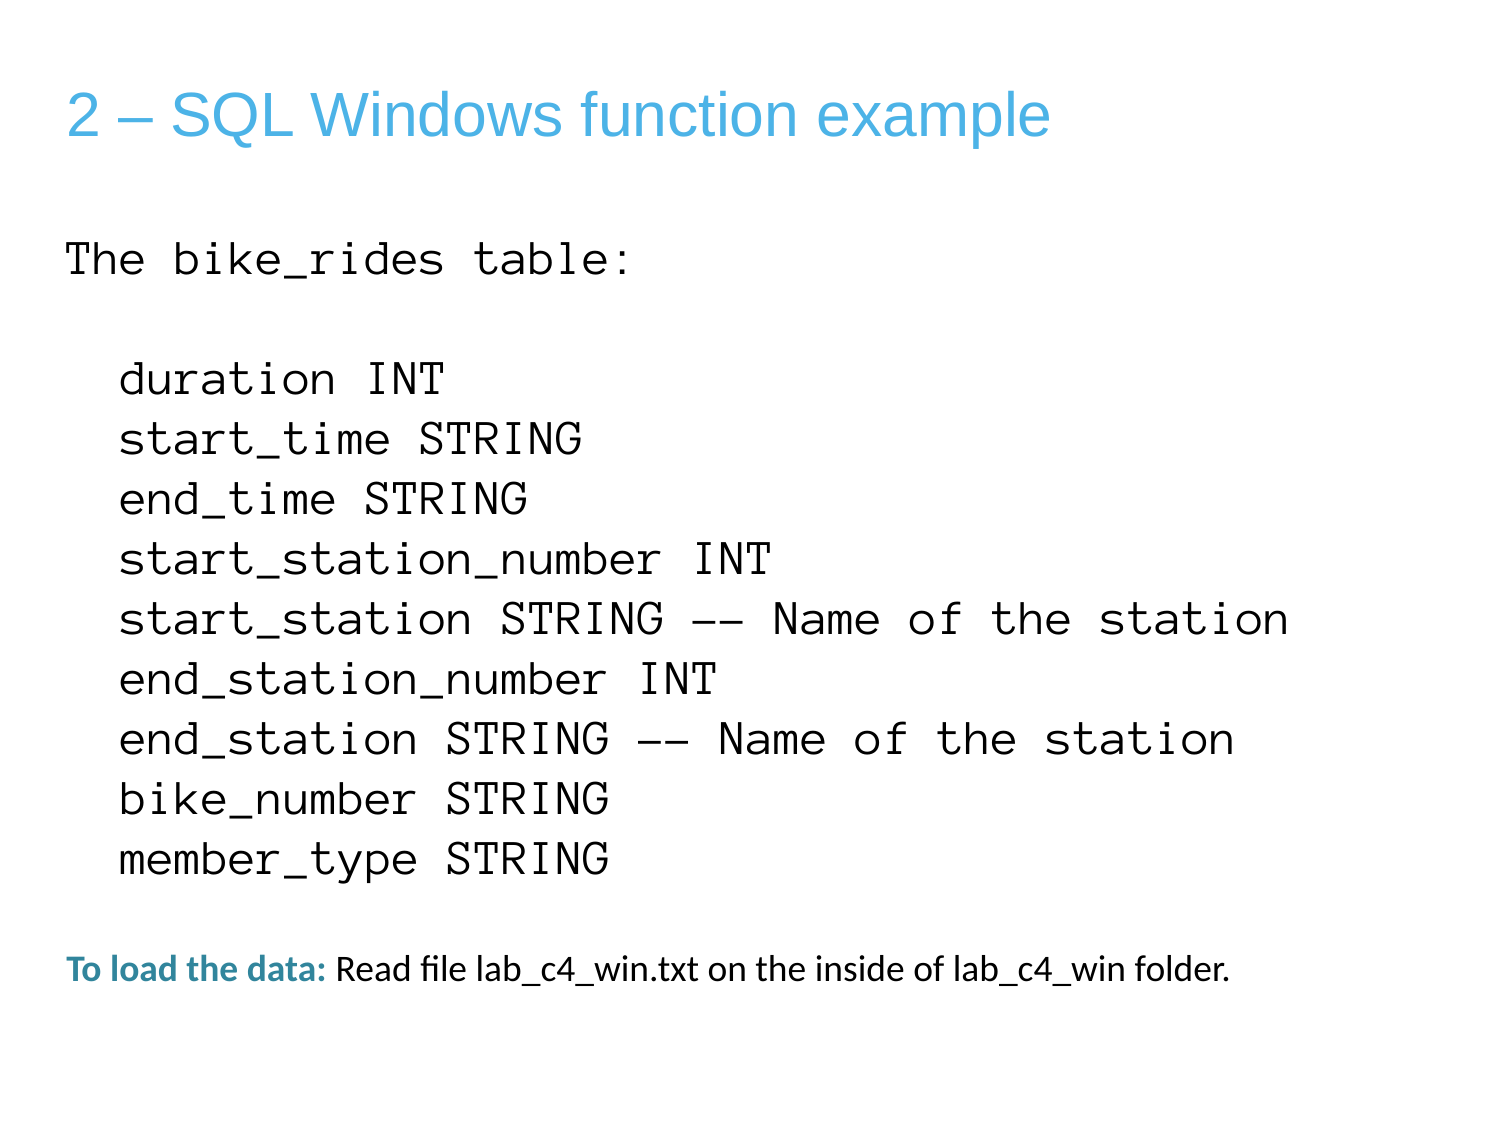

2 – SQL Windows function example
The bike_rides table:

  duration INT
  start_time STRING
  end_time STRING
  start_station_number INT
  start_station STRING -- Name of the station
  end_station_number INT
  end_station STRING -- Name of the station
  bike_number STRING
  member_type STRING

To load the data: Read file lab_c4_win.txt on the inside of lab_c4_win folder.